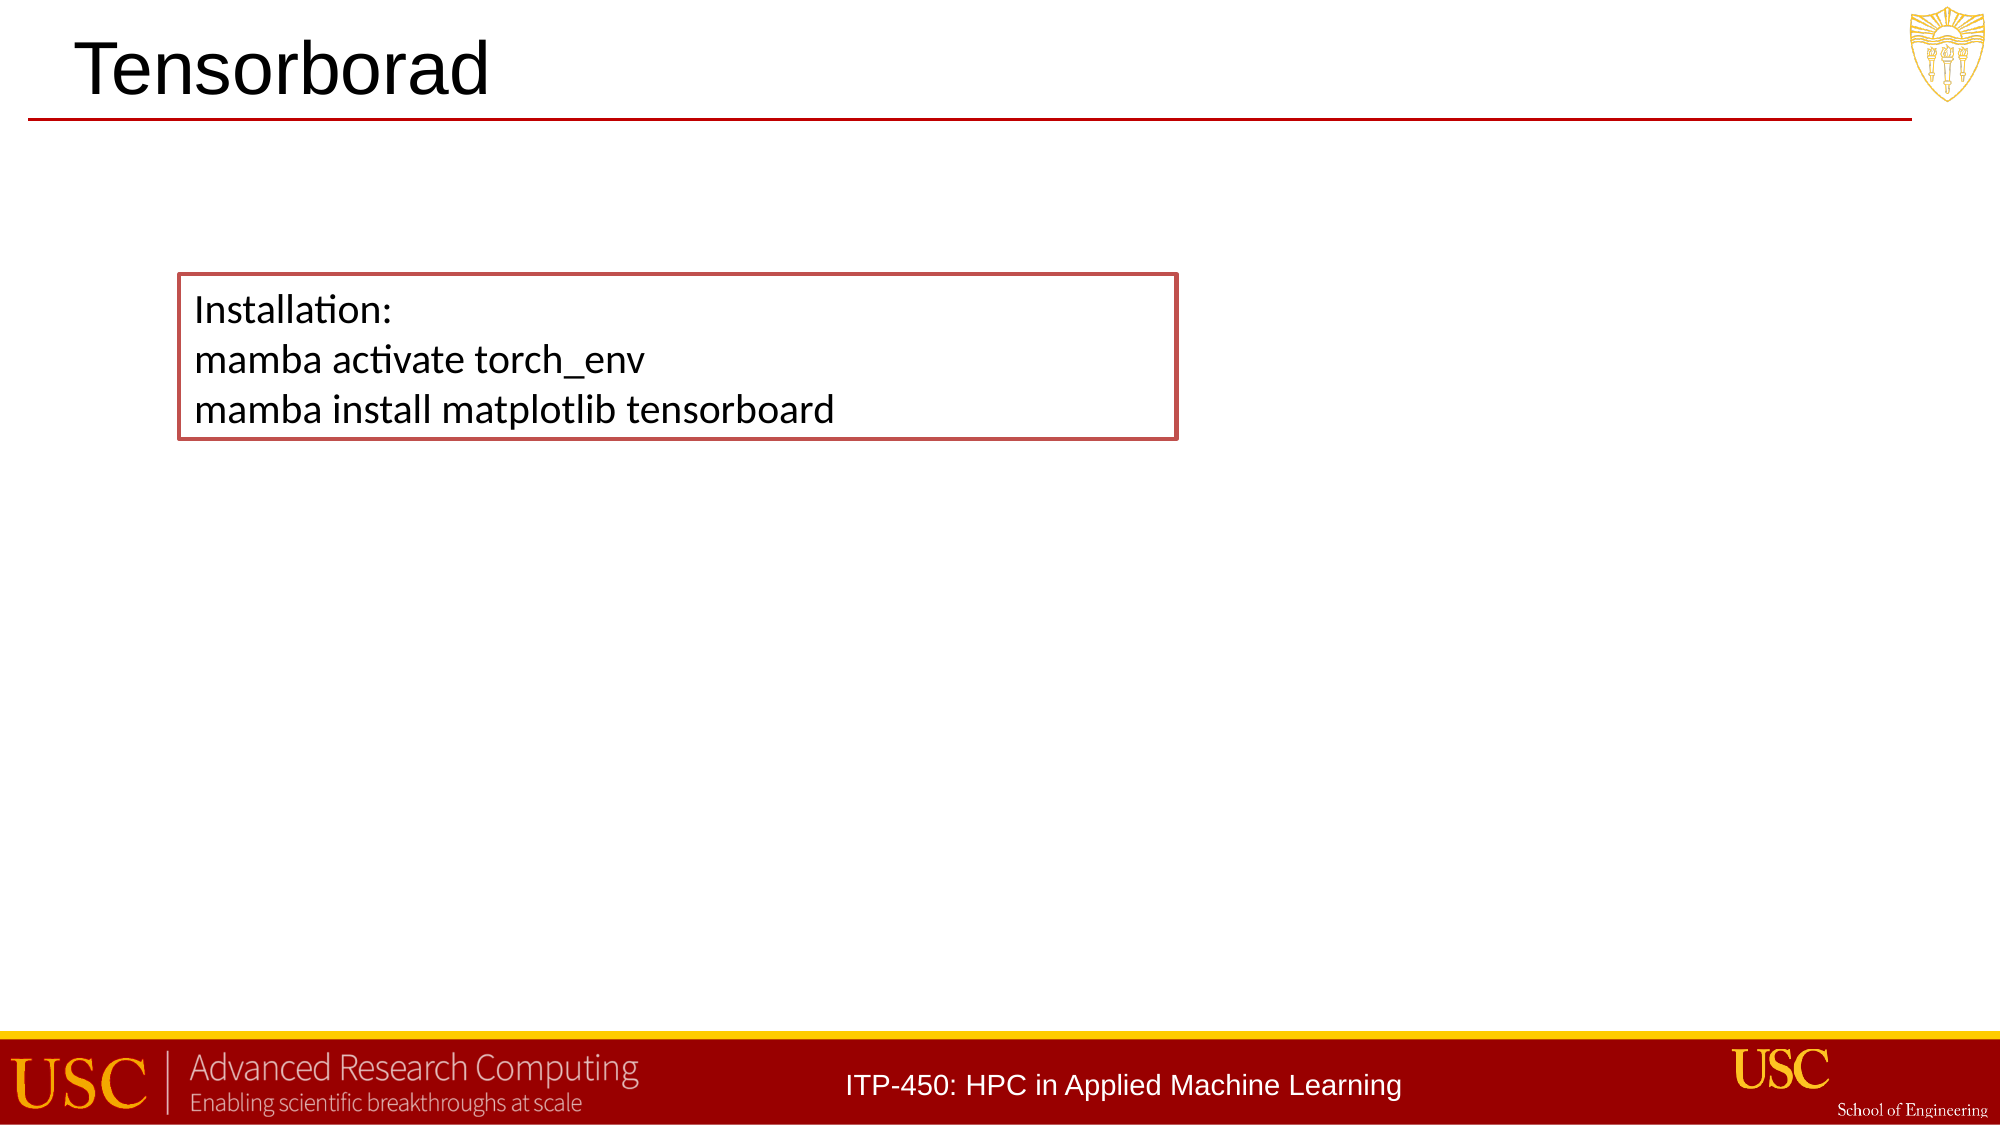

Tensorborad
Installation:
mamba activate torch_env
mamba install matplotlib tensorboard